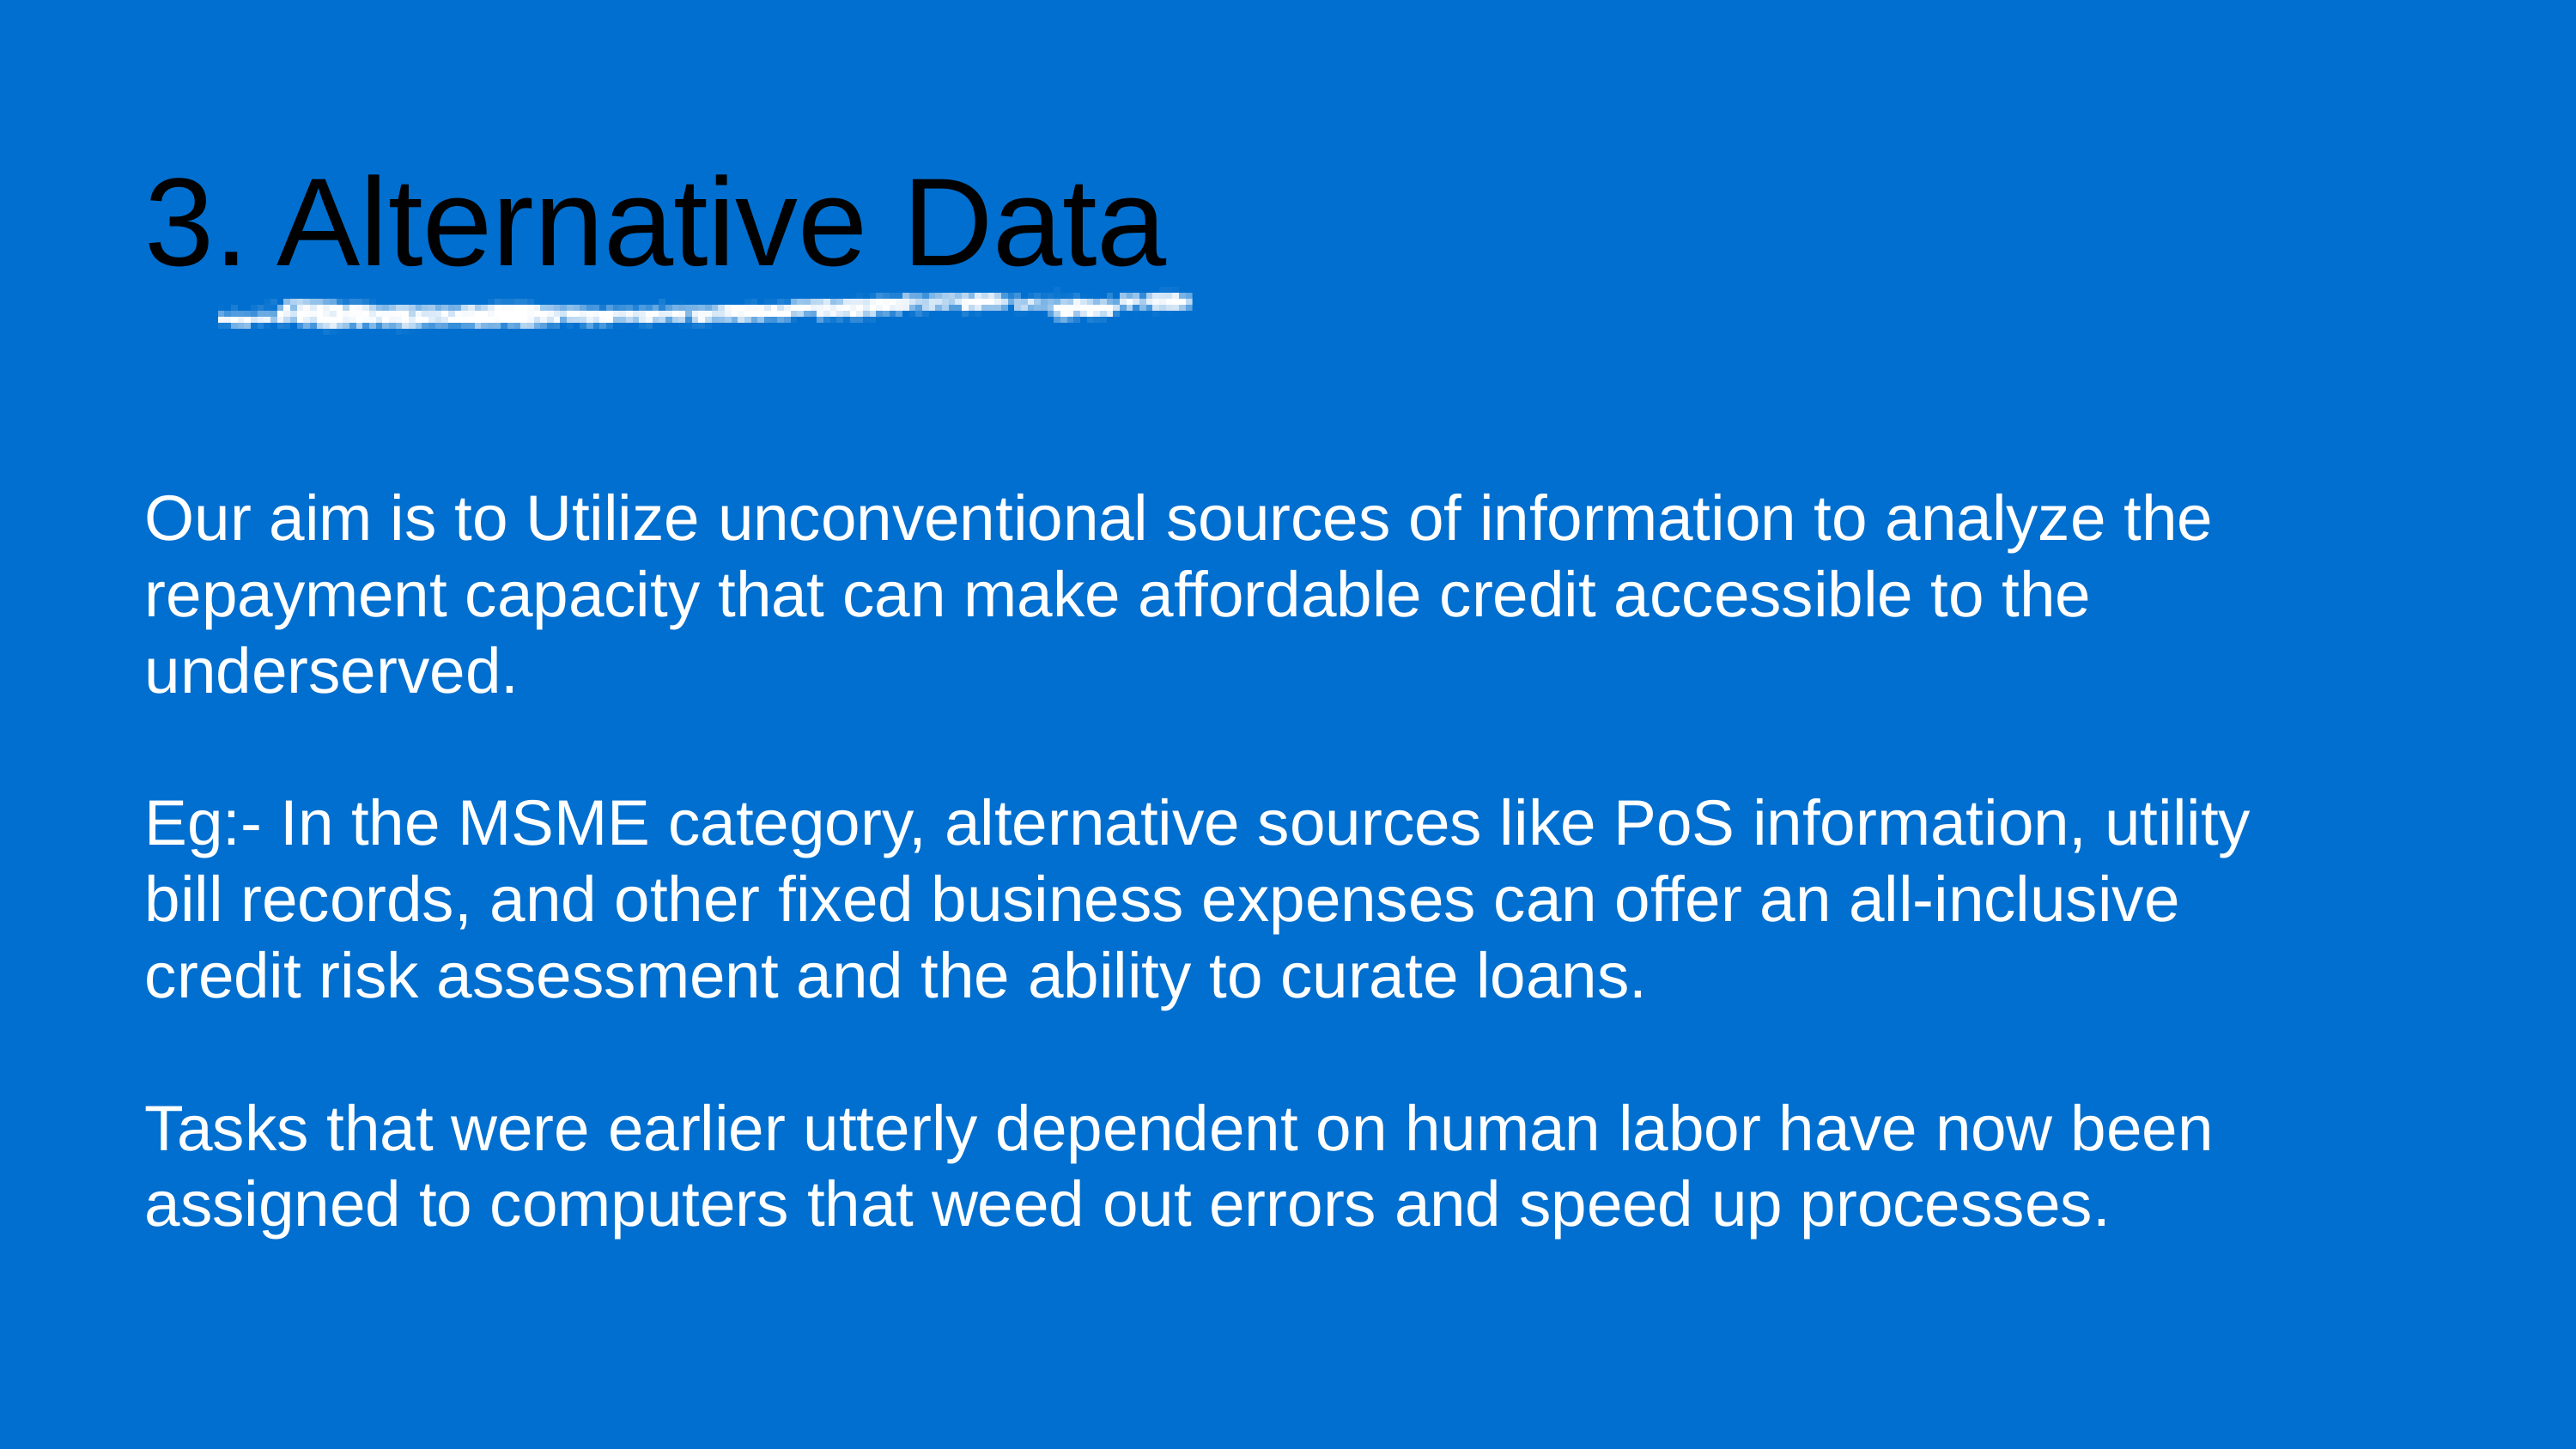

3. Alternative Data

Our aim is to Utilize unconventional sources of information to analyze the repayment capacity that can make affordable credit accessible to the underserved.

Eg:- In the MSME category, alternative sources like PoS information, utility bill records, and other fixed business expenses can offer an all-inclusive credit risk assessment and the ability to curate loans.

Tasks that were earlier utterly dependent on human labor have now been assigned to computers that weed out errors and speed up processes.